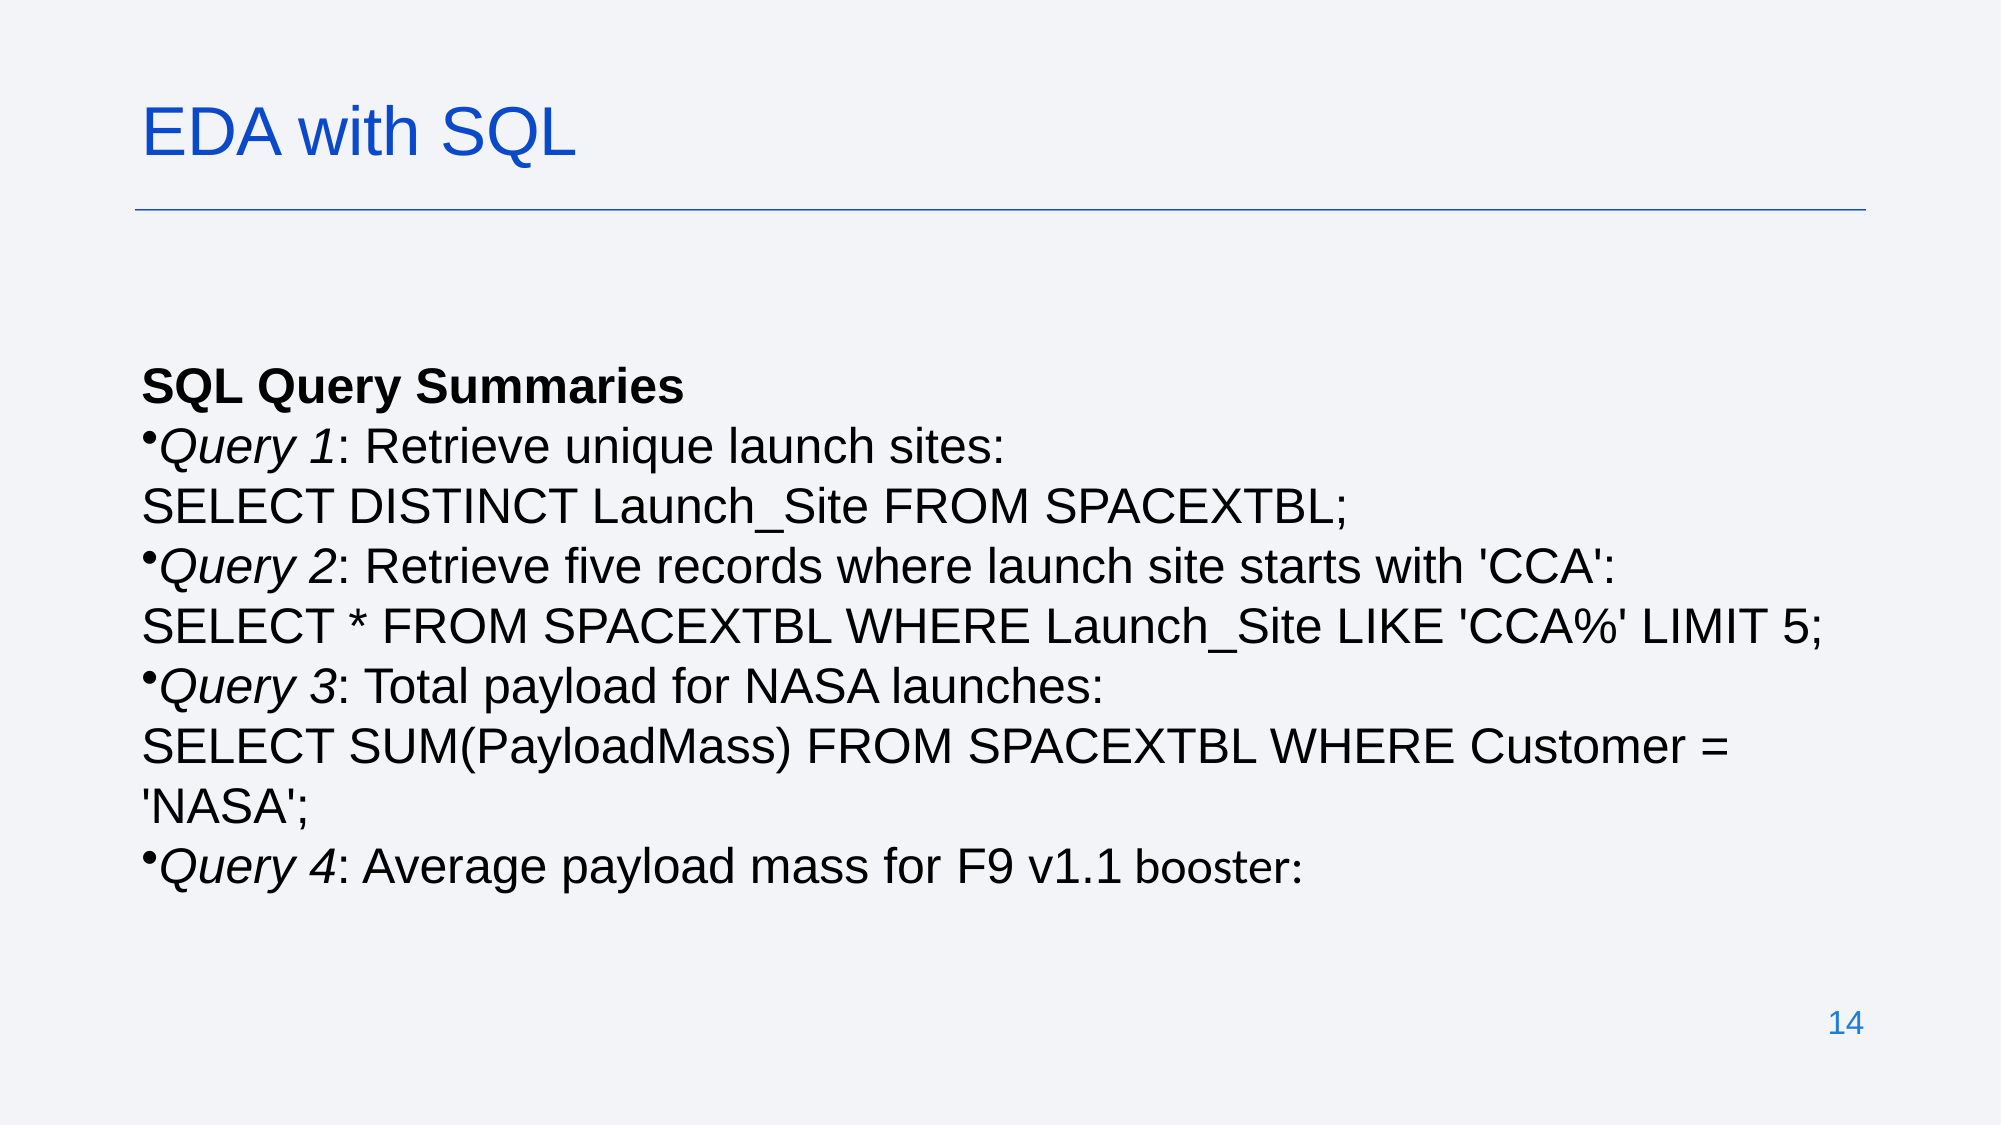

EDA with SQL

SQL Query Summaries
Query 1: Retrieve unique launch sites:
SELECT DISTINCT Launch_Site FROM SPACEXTBL;
Query 2: Retrieve five records where launch site starts with 'CCA':
SELECT * FROM SPACEXTBL WHERE Launch_Site LIKE 'CCA%' LIMIT 5;
Query 3: Total payload for NASA launches:
SELECT SUM(PayloadMass) FROM SPACEXTBL WHERE Customer = 'NASA';
Query 4: Average payload mass for F9 v1.1 booster:

14